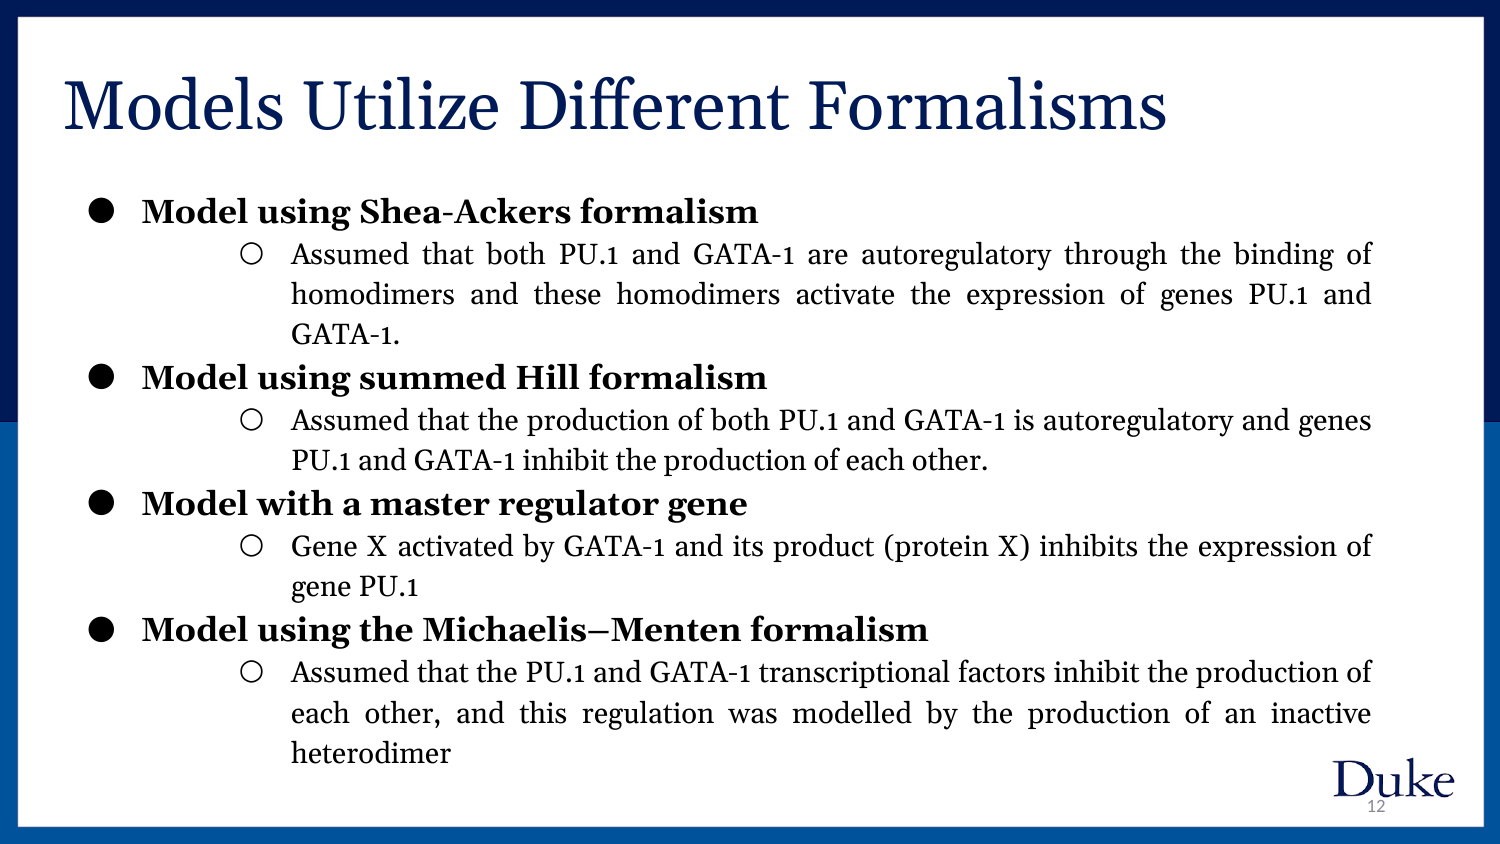

Models Utilize Different Formalisms

Model using Shea-Ackers formalism
Assumed that both PU.1 and GATA-1 are autoregulatory through the binding of homodimers and these homodimers activate the expression of genes PU.1 and GATA-1.
Model using summed Hill formalism
Assumed that the production of both PU.1 and GATA-1 is autoregulatory and genes PU.1 and GATA-1 inhibit the production of each other.
Model with a master regulator gene
Gene X activated by GATA-1 and its product (protein X) inhibits the expression of gene PU.1
Model using the Michaelis–Menten formalism
Assumed that the PU.1 and GATA-1 transcriptional factors inhibit the production of each other, and this regulation was modelled by the production of an inactive heterodimer

12